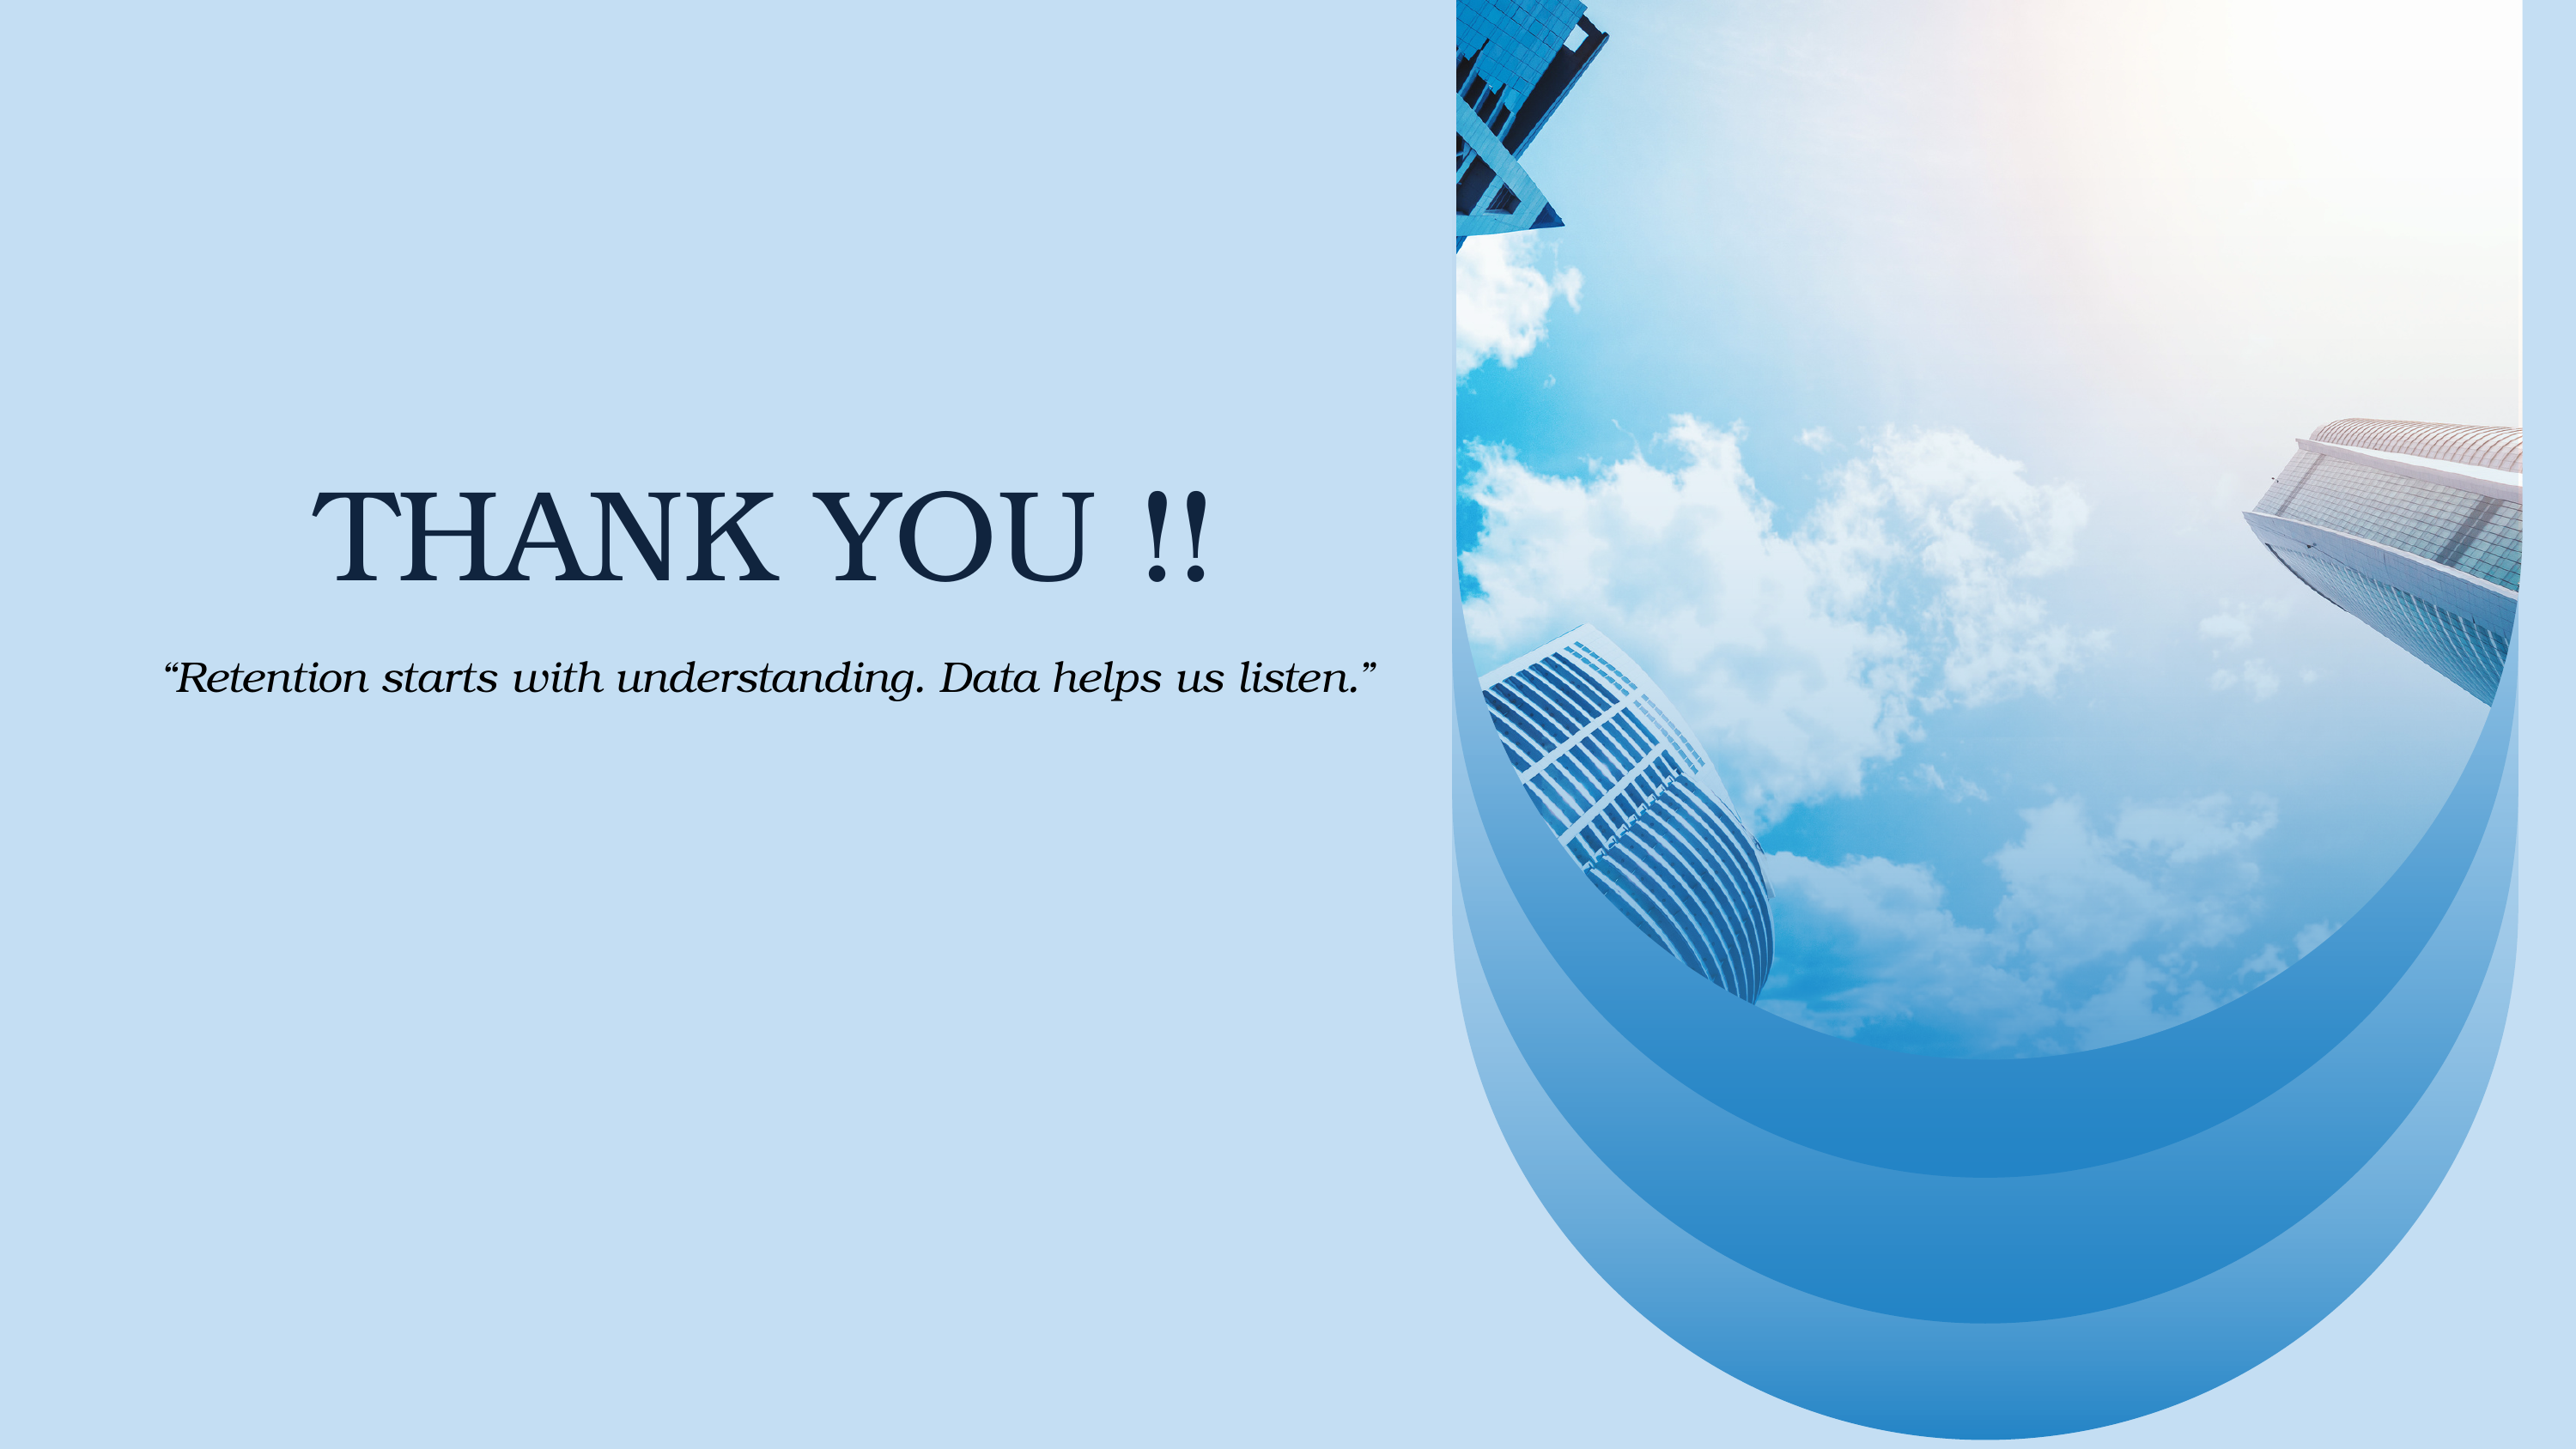

THANK YOU !!

“Retention starts with understanding. Data helps us listen.”